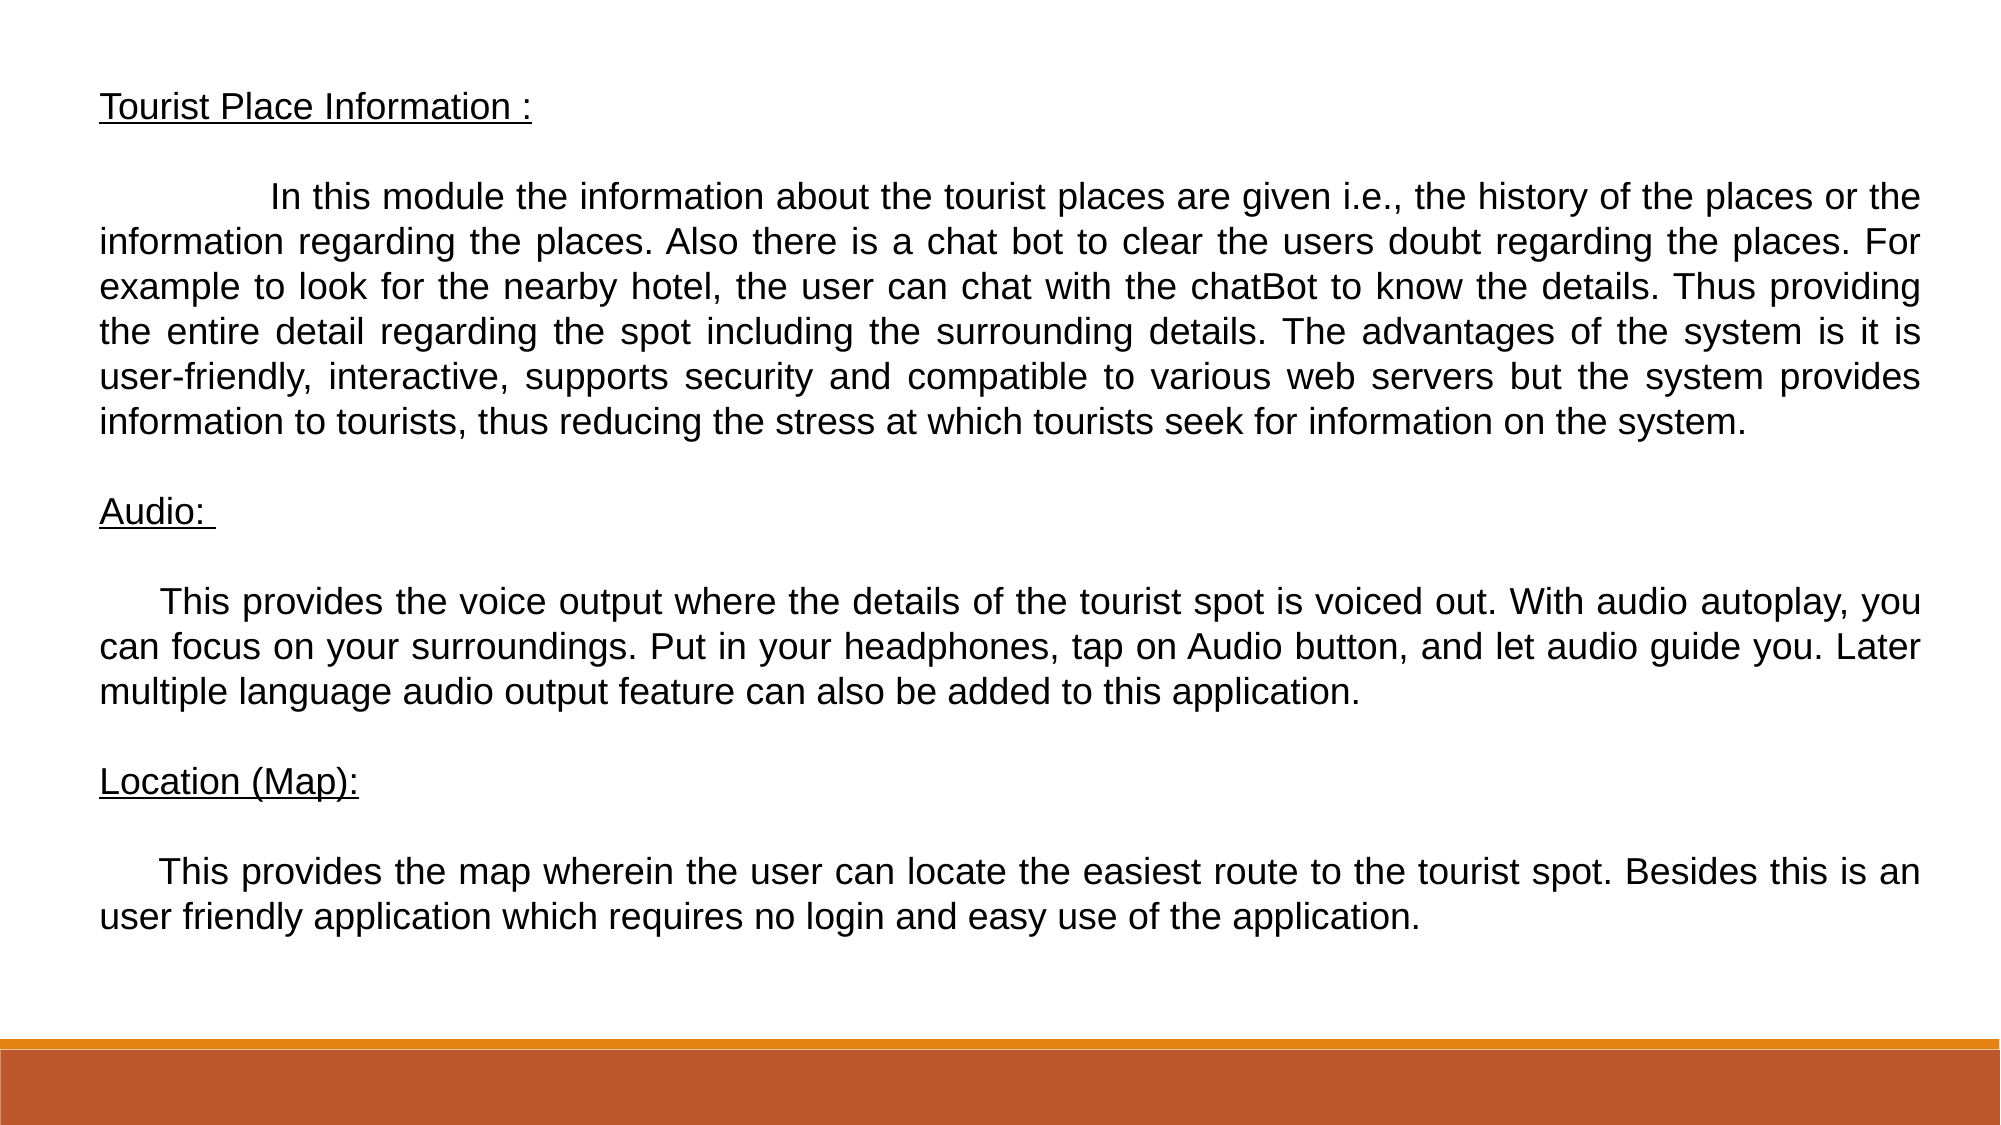

Tourist Place Information :

               In this module the information about the tourist places are given i.e., the history of the places or the information regarding the places. Also there is a chat bot to clear the users doubt regarding the places. For example to look for the nearby hotel, the user can chat with the chatBot to know the details. Thus providing the entire detail regarding the spot including the surrounding details. The advantages of the system is it is user-friendly, interactive, supports security and compatible to various web servers but the system provides information to tourists, thus reducing the stress at which tourists seek for information on the system.

Audio:

     This provides the voice output where the details of the tourist spot is voiced out. With audio autoplay, you can focus on your surroundings. Put in your headphones, tap on Audio button, and let audio guide you. Later multiple language audio output feature can also be added to this application.

Location (Map):

     This provides the map wherein the user can locate the easiest route to the tourist spot. Besides this is an user friendly application which requires no login and easy use of the application.